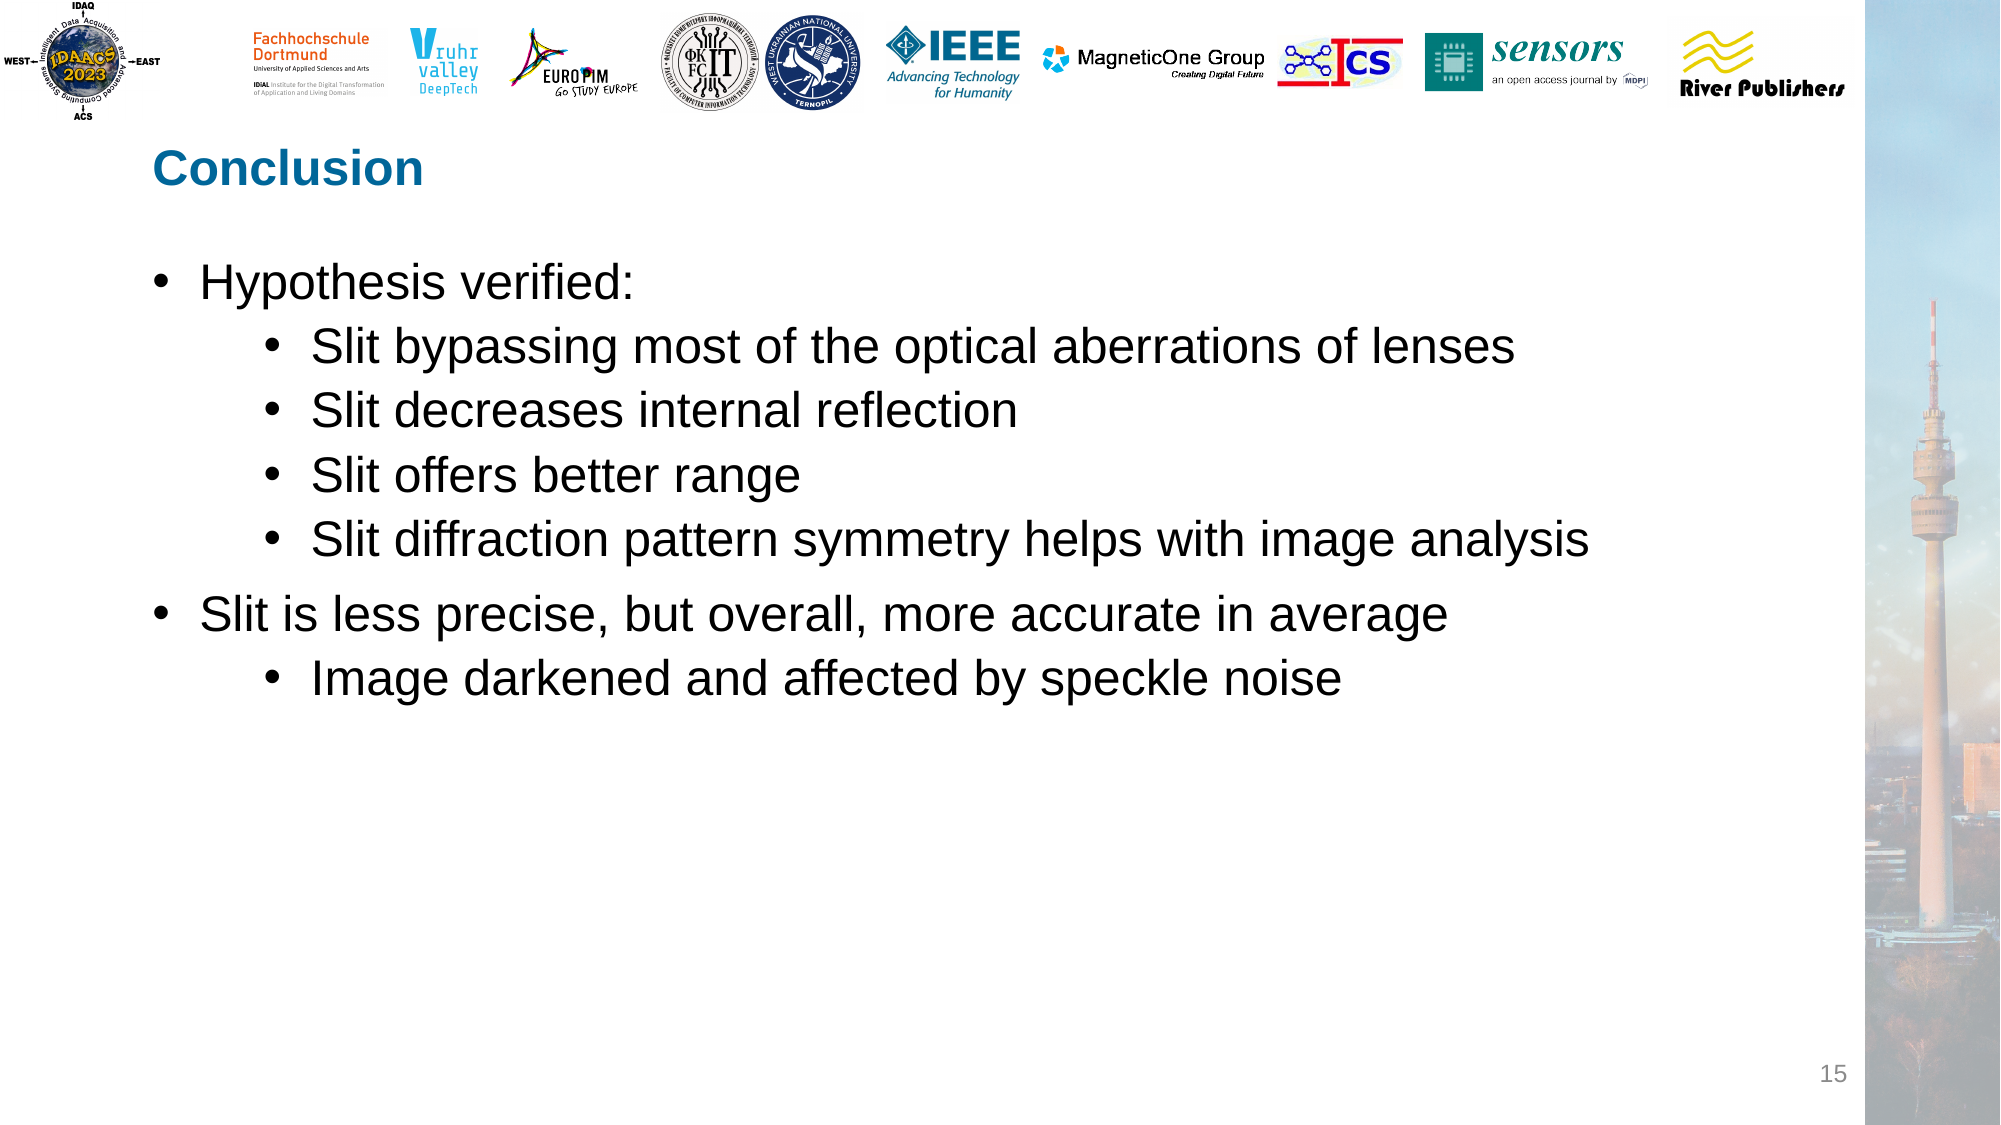

# Conclusion
Hypothesis verified:
Slit bypassing most of the optical aberrations of lenses
Slit decreases internal reflection
Slit offers better range
Slit diffraction pattern symmetry helps with image analysis
Slit is less precise, but overall, more accurate in average
Image darkened and affected by speckle noise

15